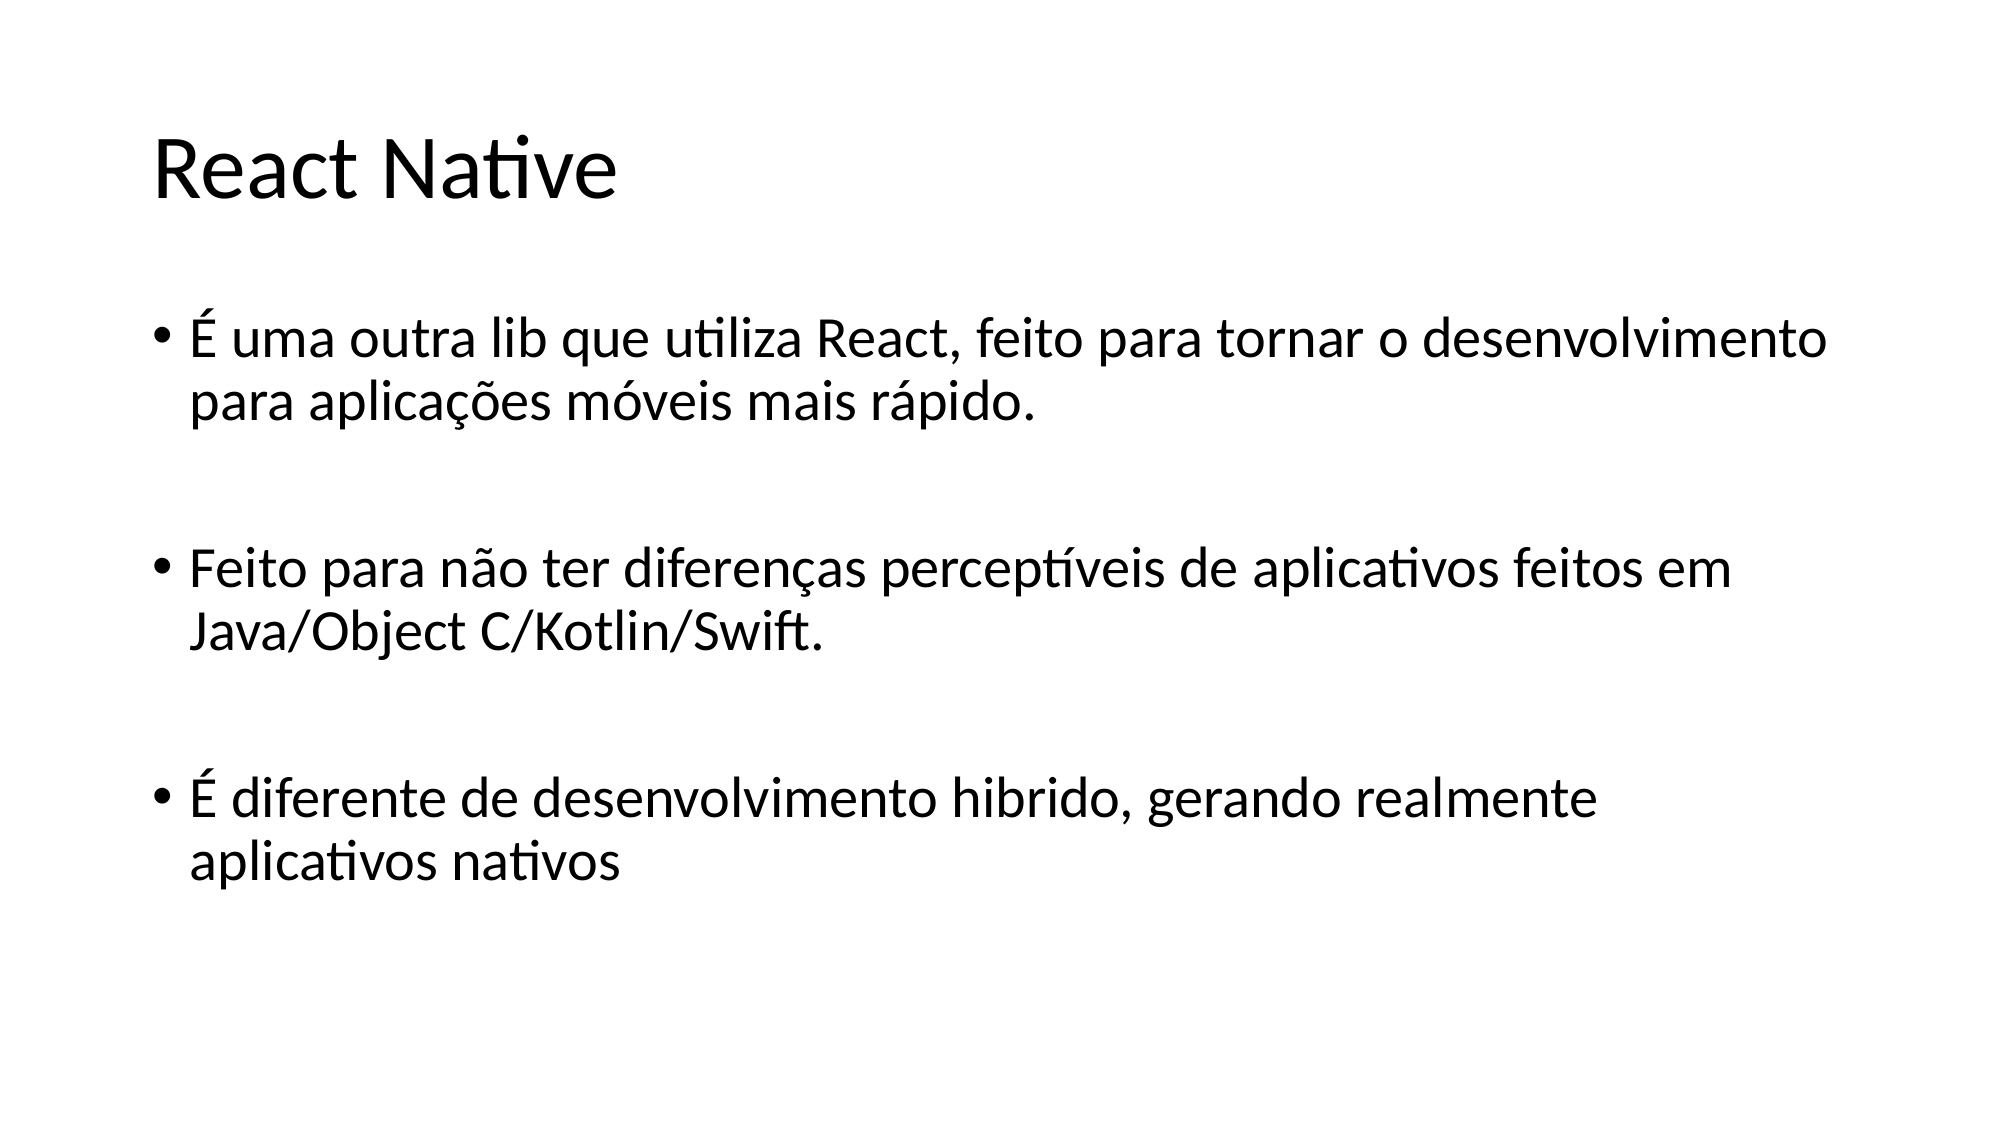

# React Native
É uma outra lib que utiliza React, feito para tornar o desenvolvimento para aplicações móveis mais rápido.

Feito para não ter diferenças perceptíveis de aplicativos feitos em Java/Object C/Kotlin/Swift.

É diferente de desenvolvimento hibrido, gerando realmente aplicativos nativos